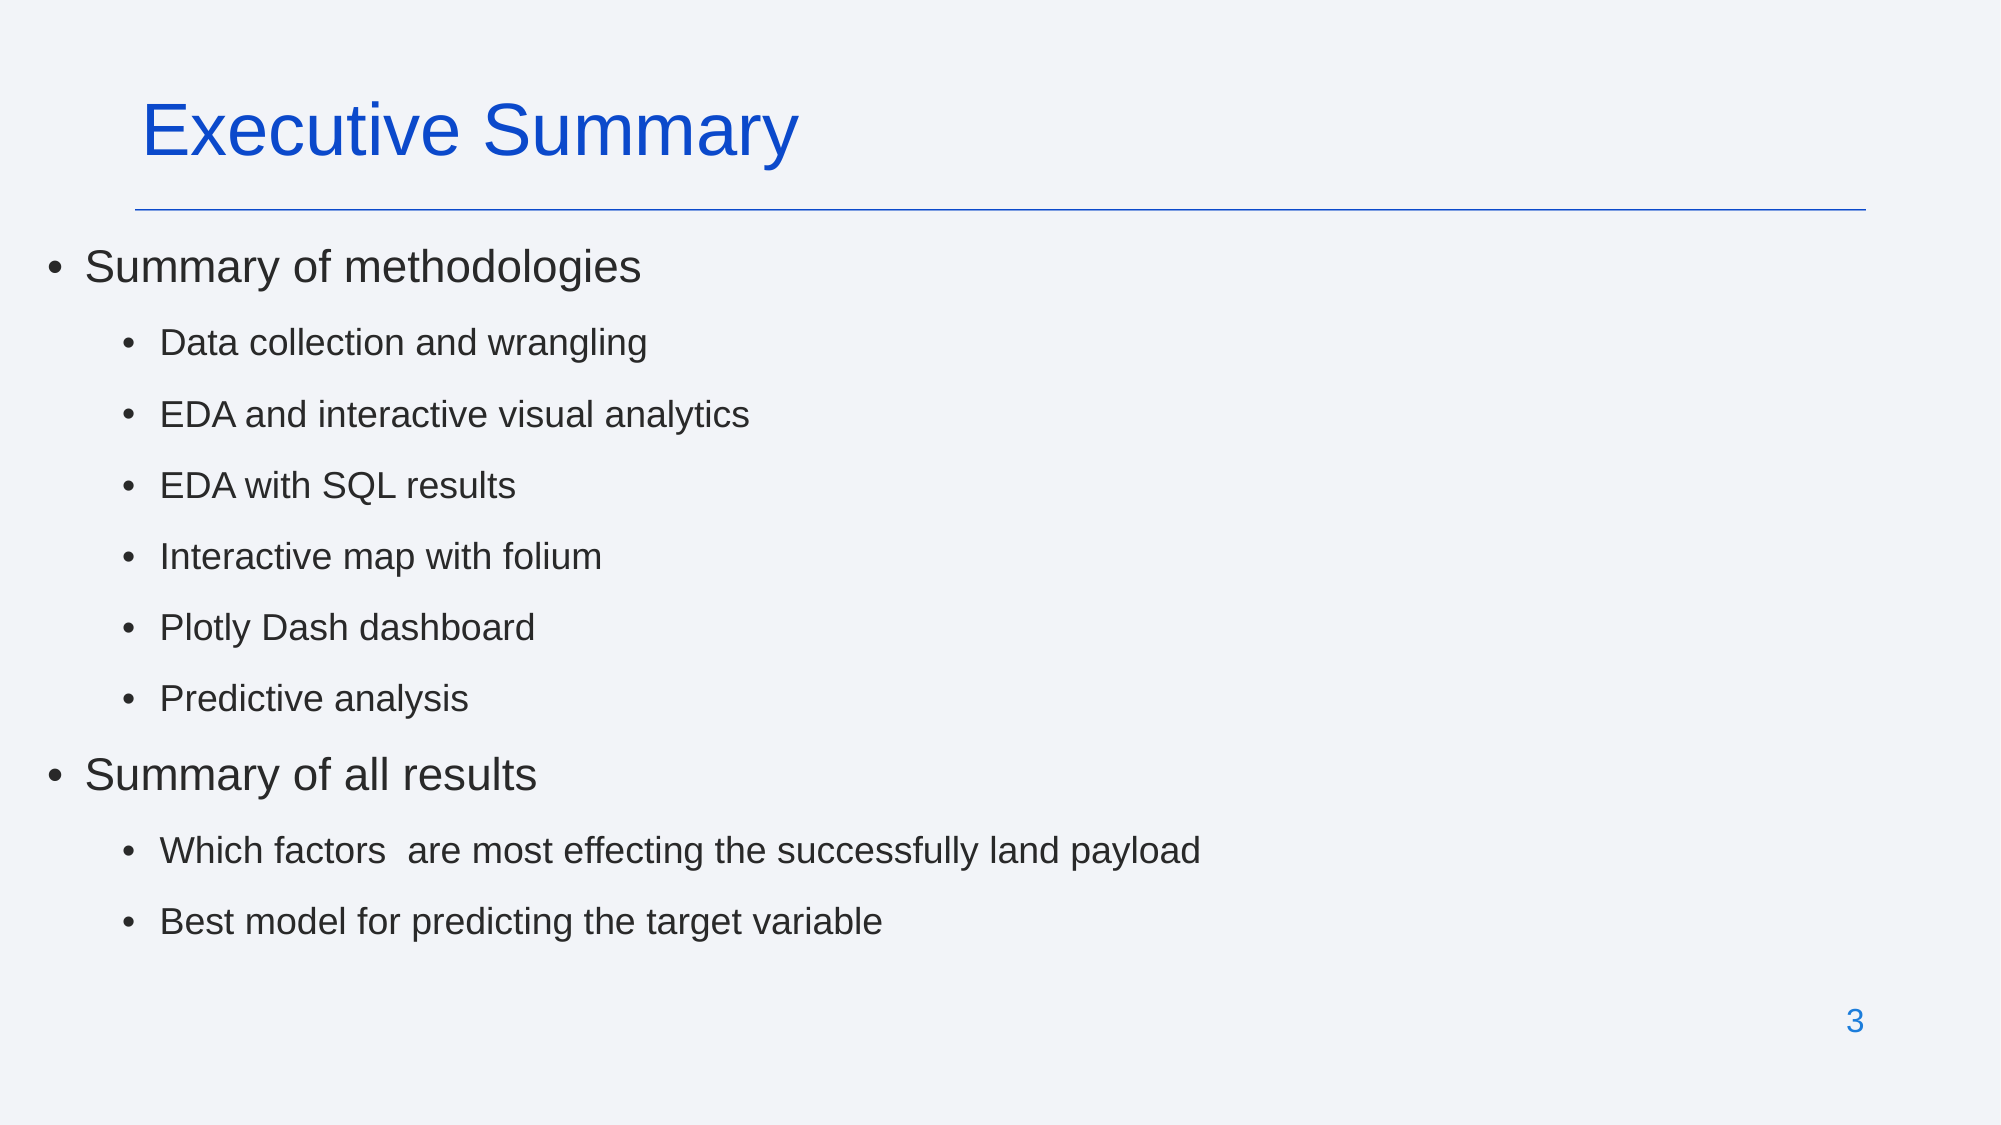

Executive Summary
Summary of methodologies
Data collection and wrangling
EDA and interactive visual analytics
EDA with SQL results
Interactive map with folium
Plotly Dash dashboard
Predictive analysis
Summary of all results
Which factors  are most effecting the successfully land payload
Best model for predicting the target variable
3